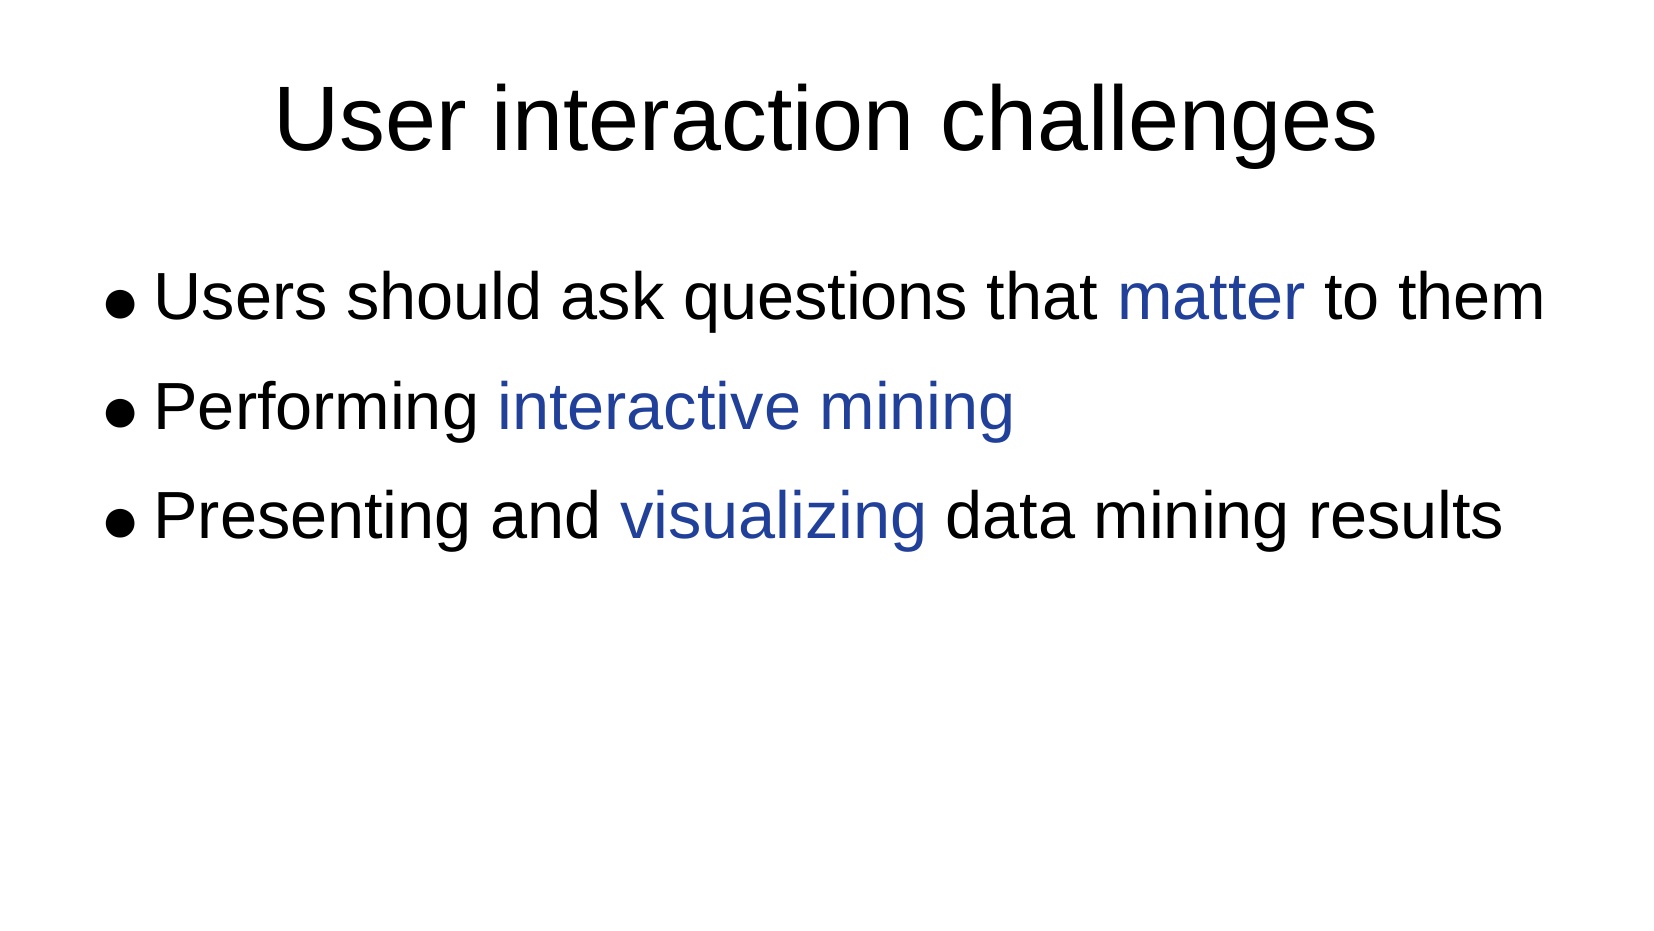

User interaction challenges
Users should ask questions that matter to them
Performing interactive mining
Presenting and visualizing data mining results